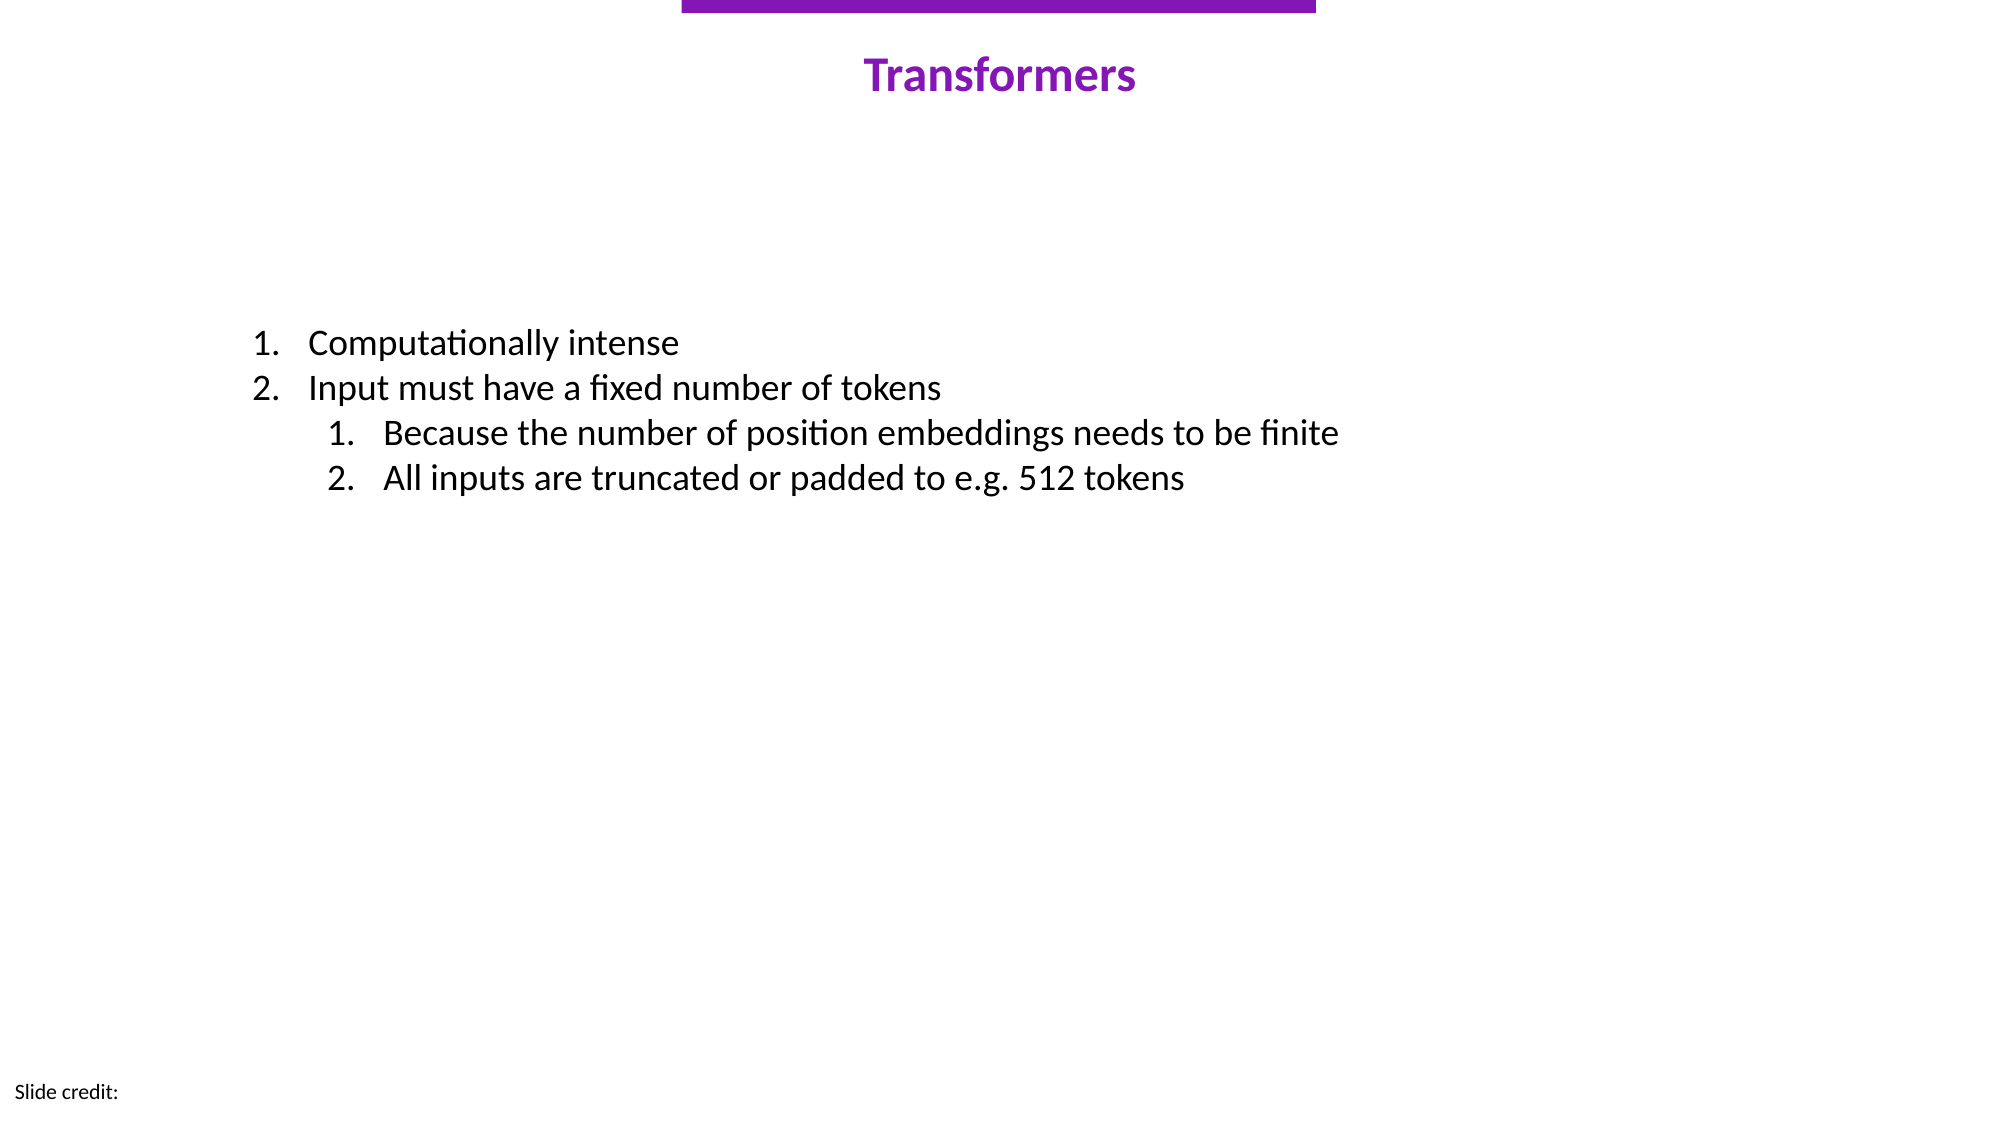

Transformers
Computationally intense
Input must have a fixed number of tokens
Because the number of position embeddings needs to be finite
All inputs are truncated or padded to e.g. 512 tokens
Slide credit: